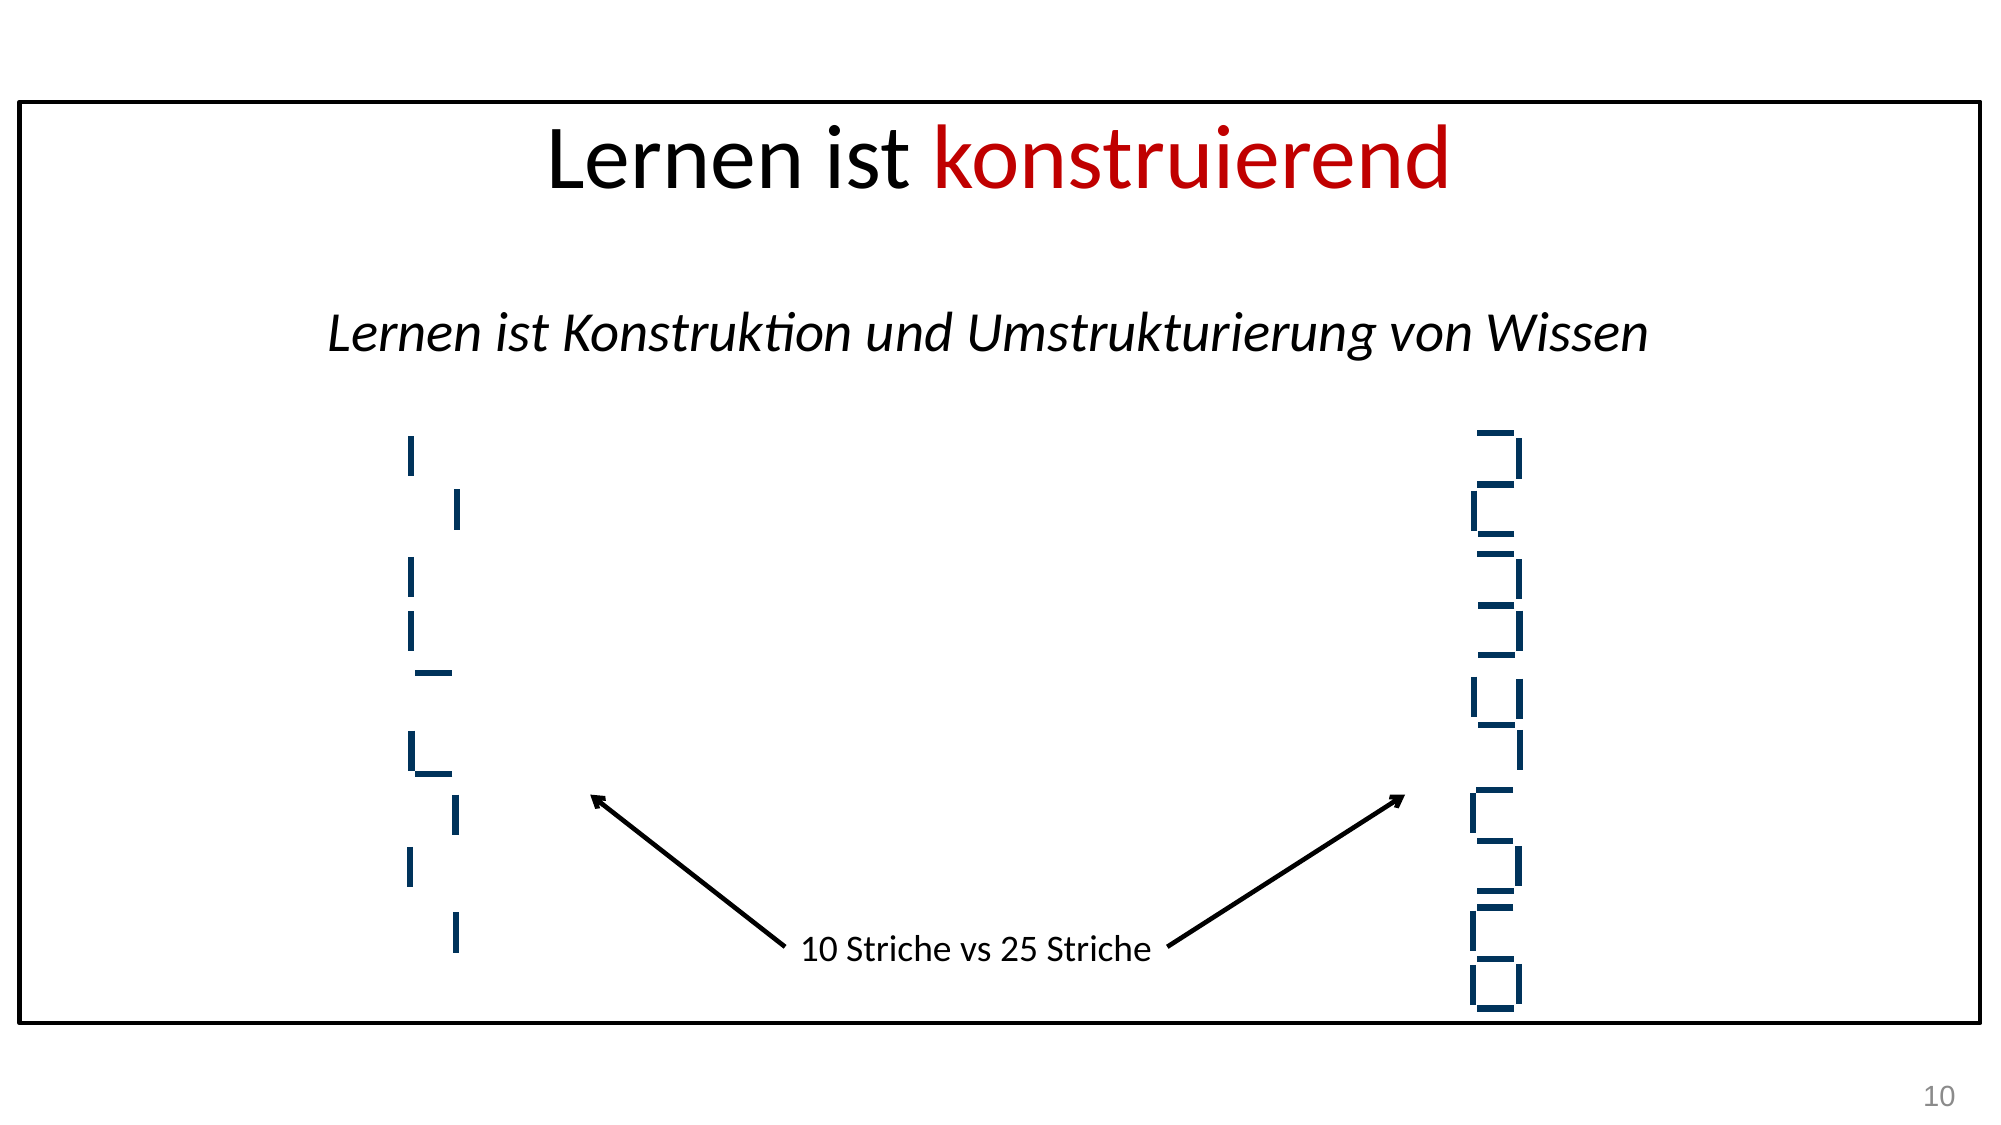

# Lernen ist konstruierend

Lernen ist Konstruktion und Umstrukturierung von Wissen

10 Striche vs 25 Striche
10